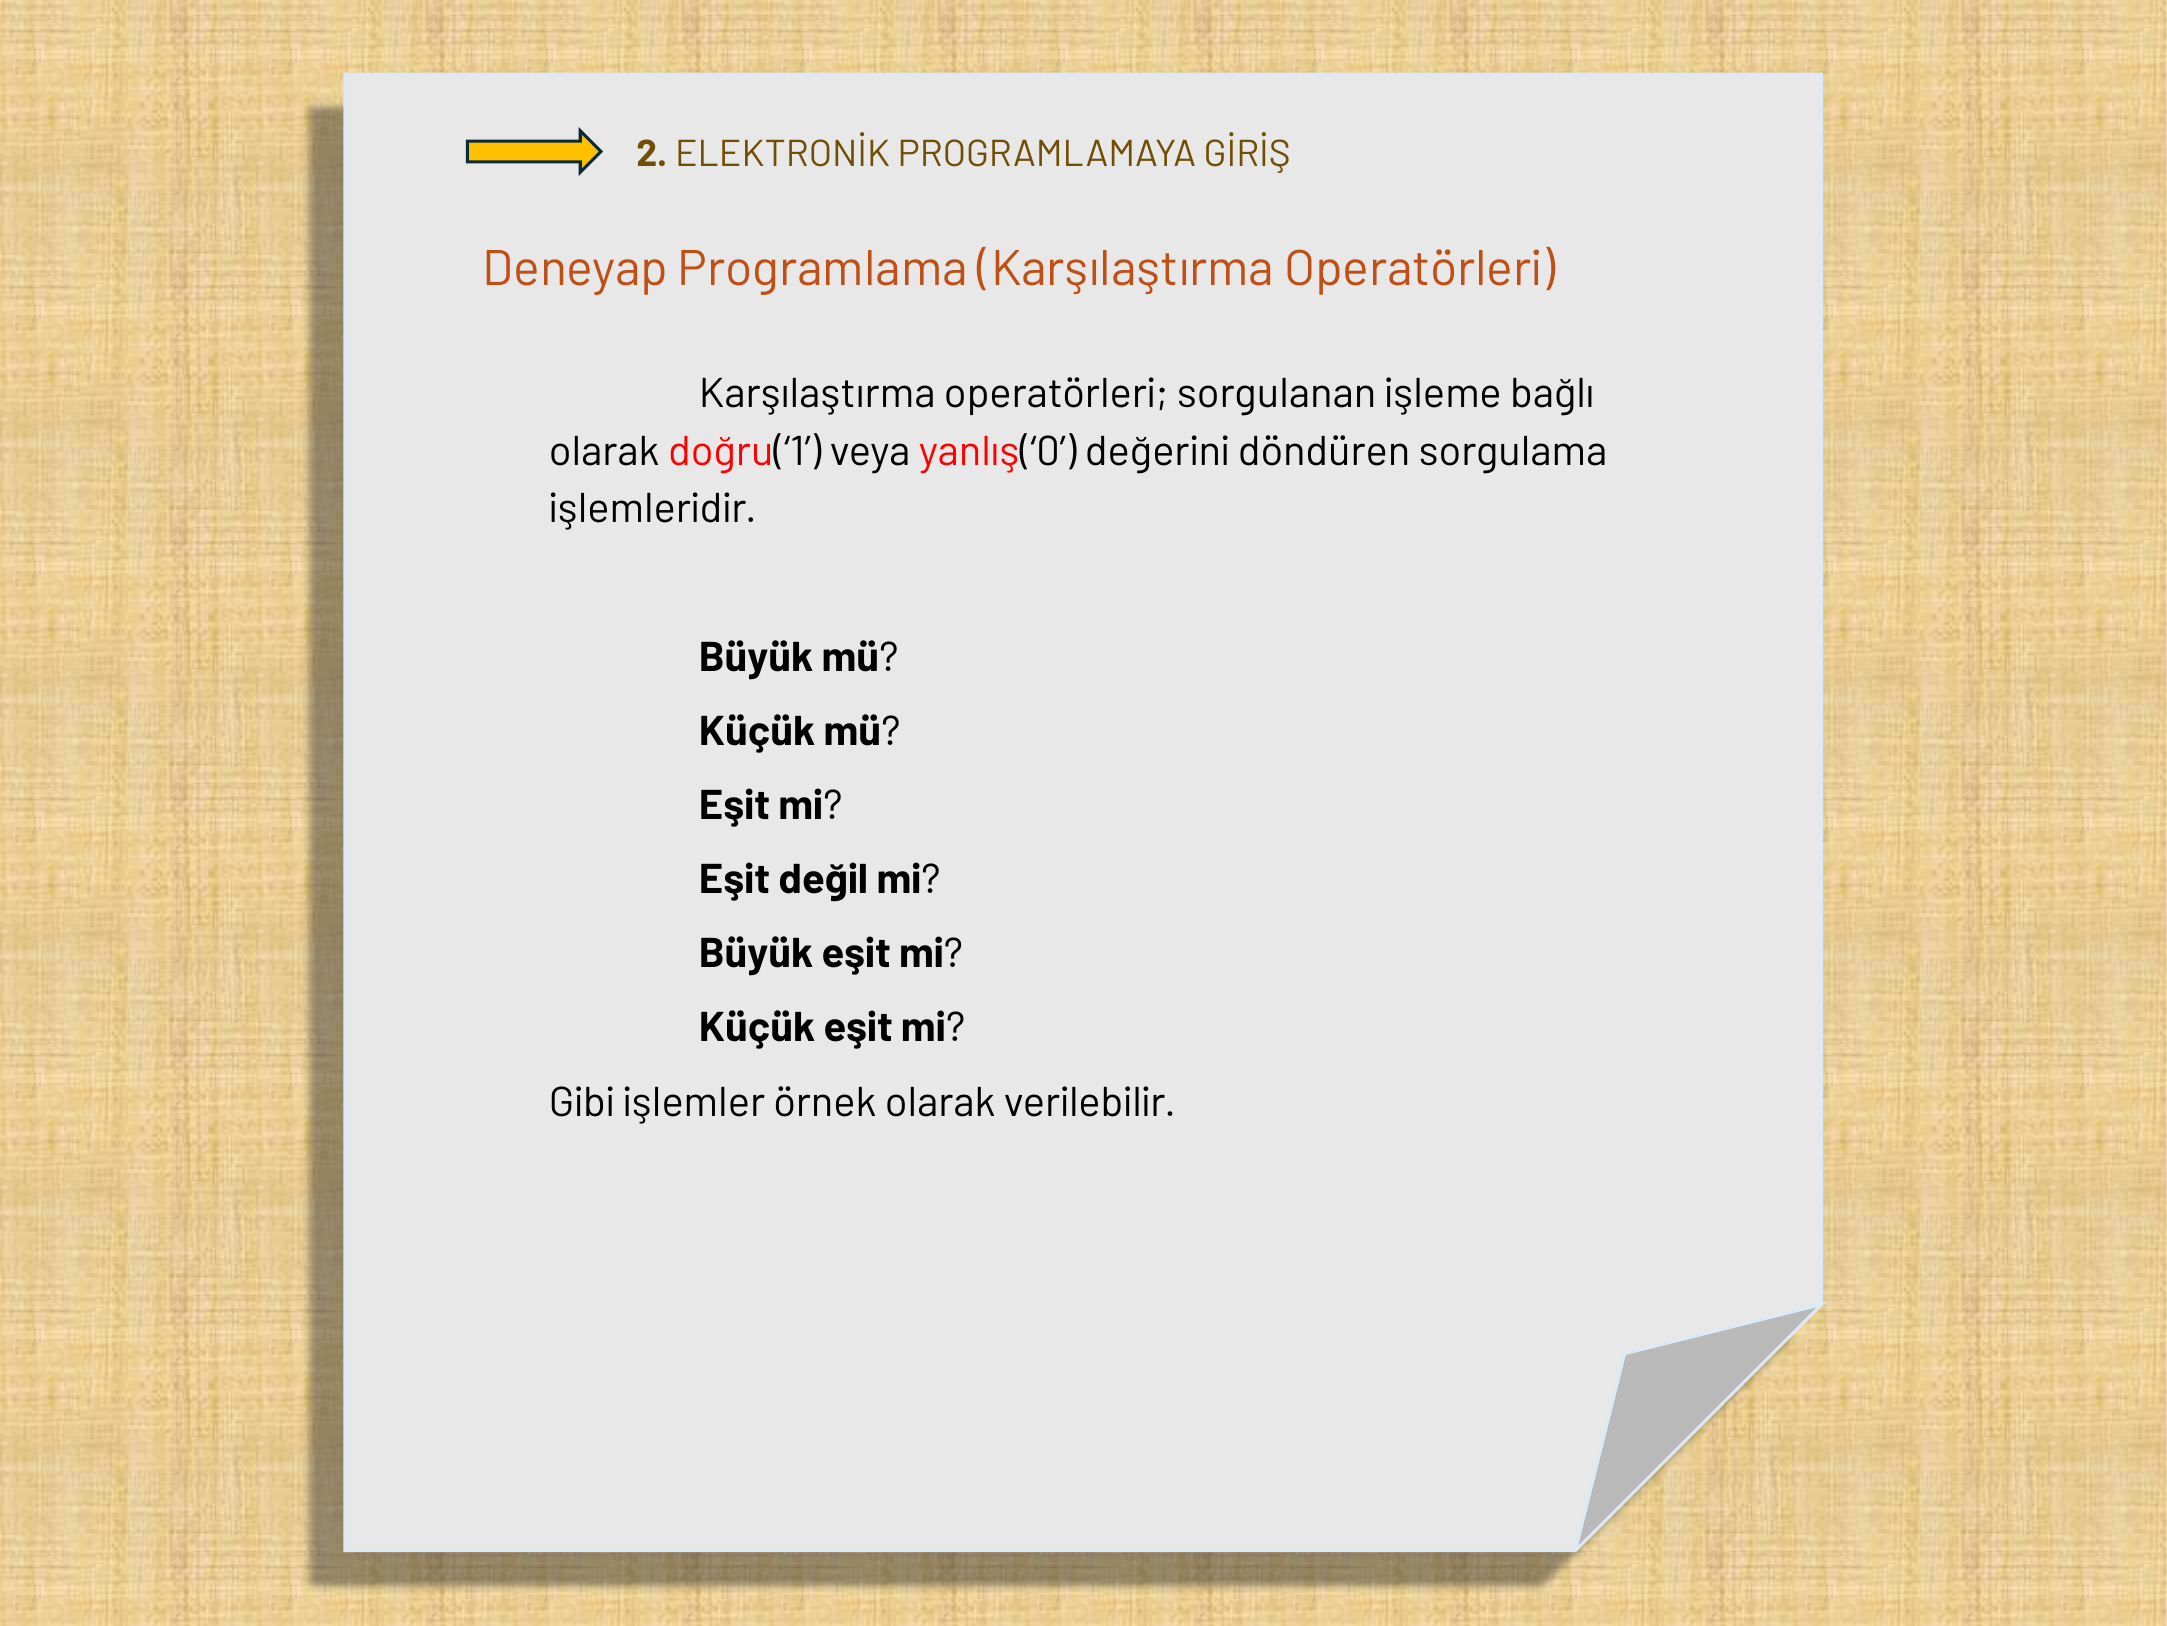

2. ELEKTRONİK PROGRAMLAMAYA GİRİŞ

Deneyap Programlama (Karşılaştırma Operatörleri)
	Karşılaştırma operatörleri; sorgulanan işleme bağlı olarak doğru(‘1’) veya yanlış(‘0’) değerini döndüren sorgulama işlemleridir.

	Büyük mü?
	Küçük mü?
	Eşit mi?
	Eşit değil mi?
	Büyük eşit mi?
	Küçük eşit mi?
Gibi işlemler örnek olarak verilebilir.